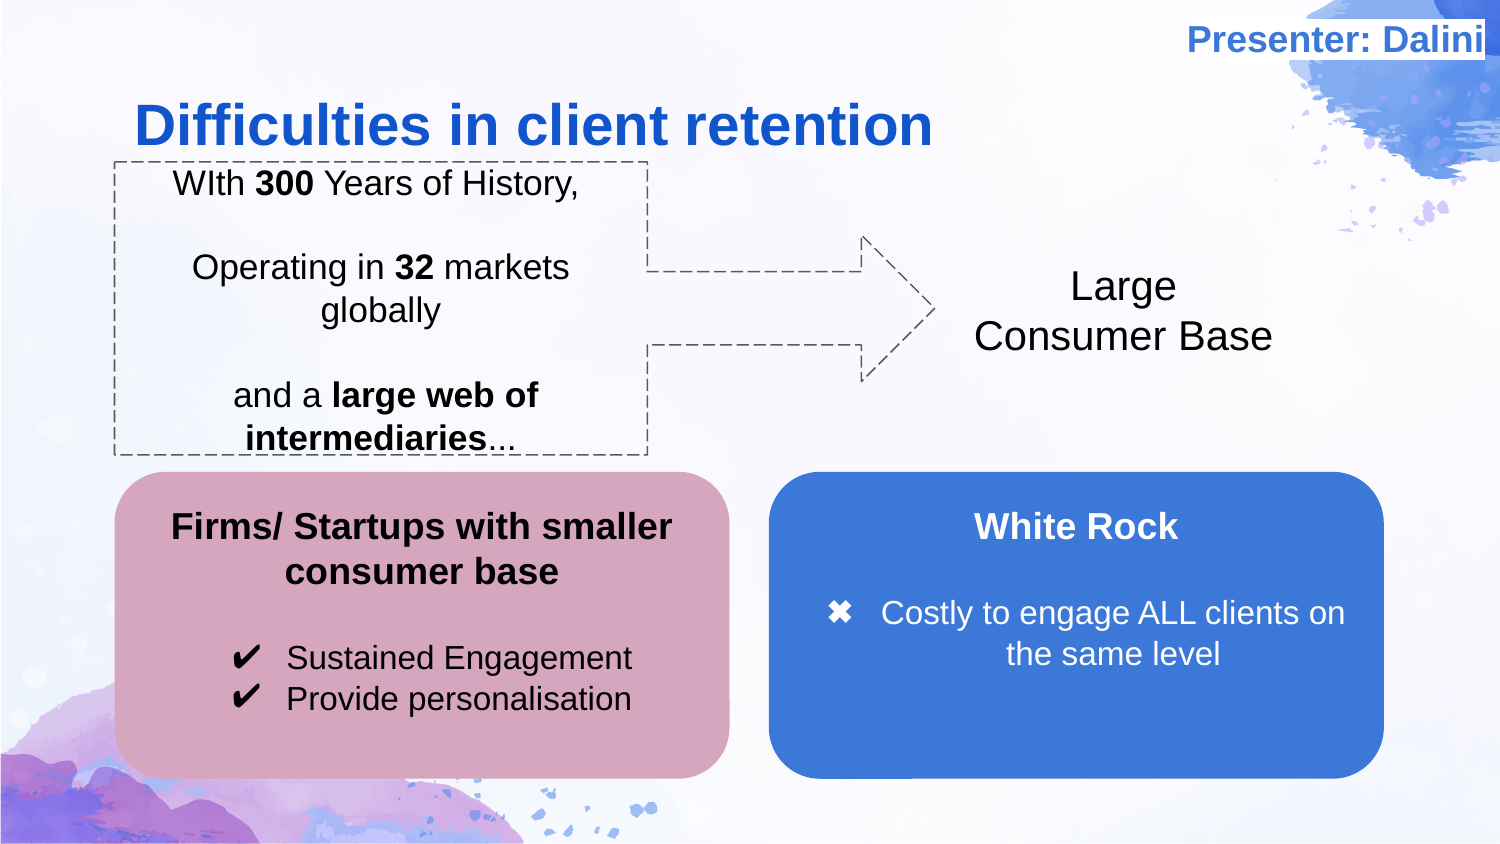

Presenter: Dalini
# Difficulties in client retention

WIth 300 Years of History,

Operating in 32 markets globally

 and a large web of intermediaries...
Large Consumer Base
Firms/ Startups with smaller consumer base

Sustained Engagement
Provide personalisation
White Rock

Costly to engage ALL clients on the same level